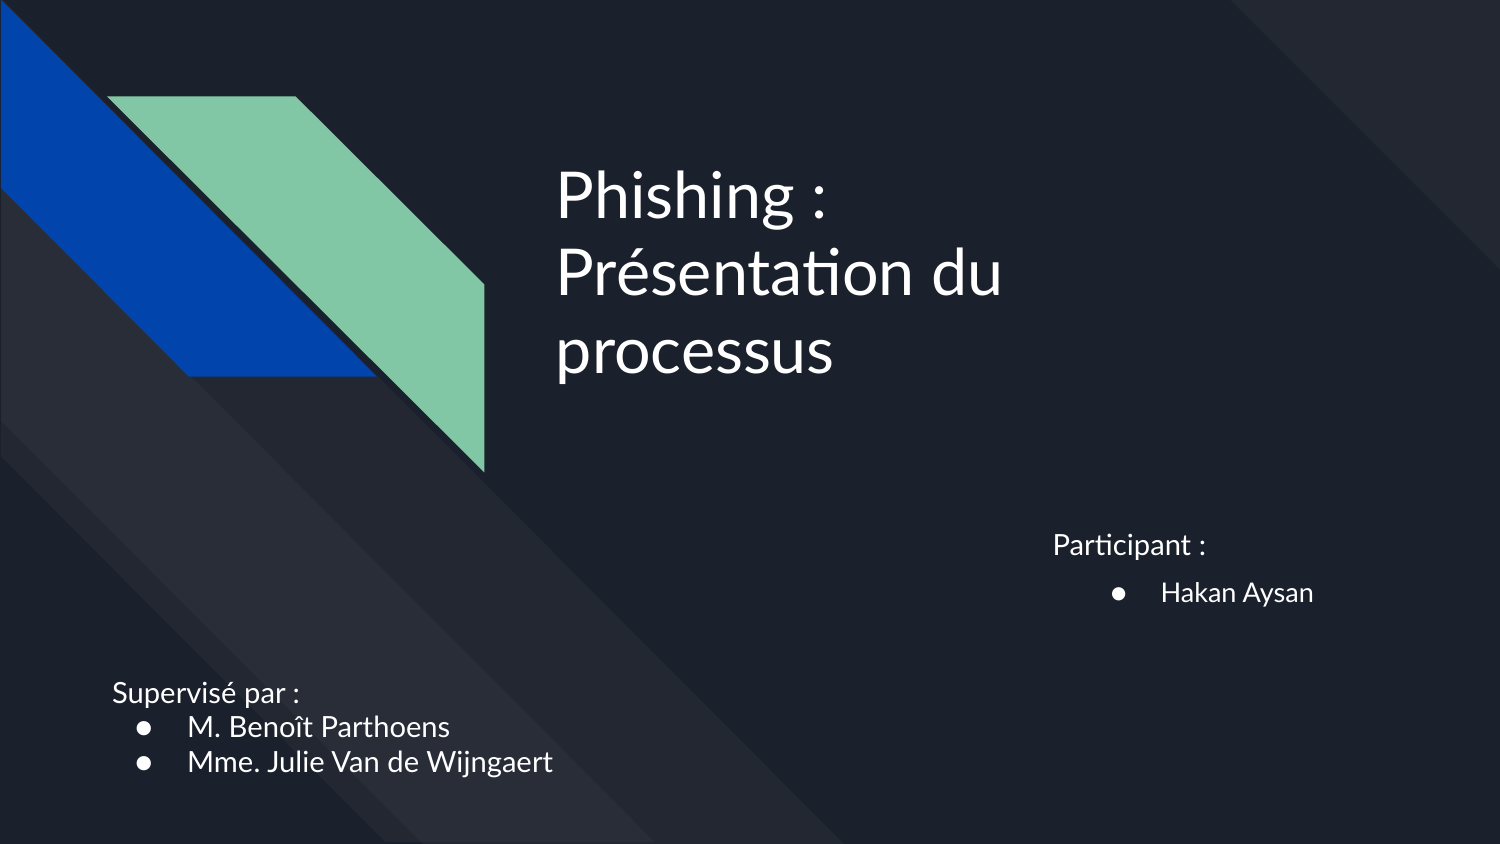

# Phishing :
Présentation du processus
Participant :
Hakan Aysan
Supervisé par :
M. Benoît Parthoens
Mme. Julie Van de Wijngaert